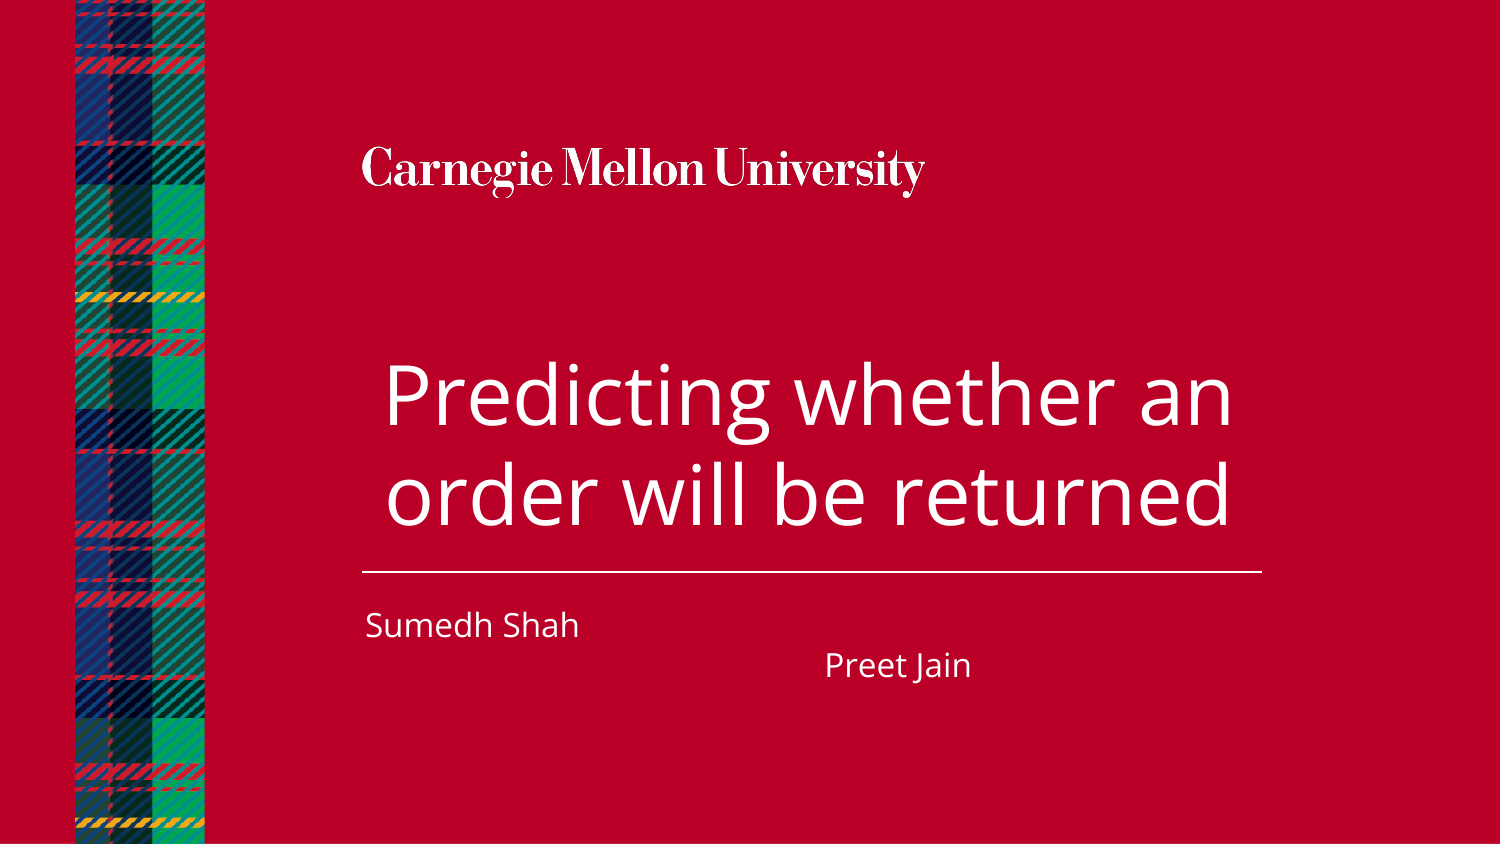

Predicting whether an order will be returned
Sumedh Shah							 Preet Jain